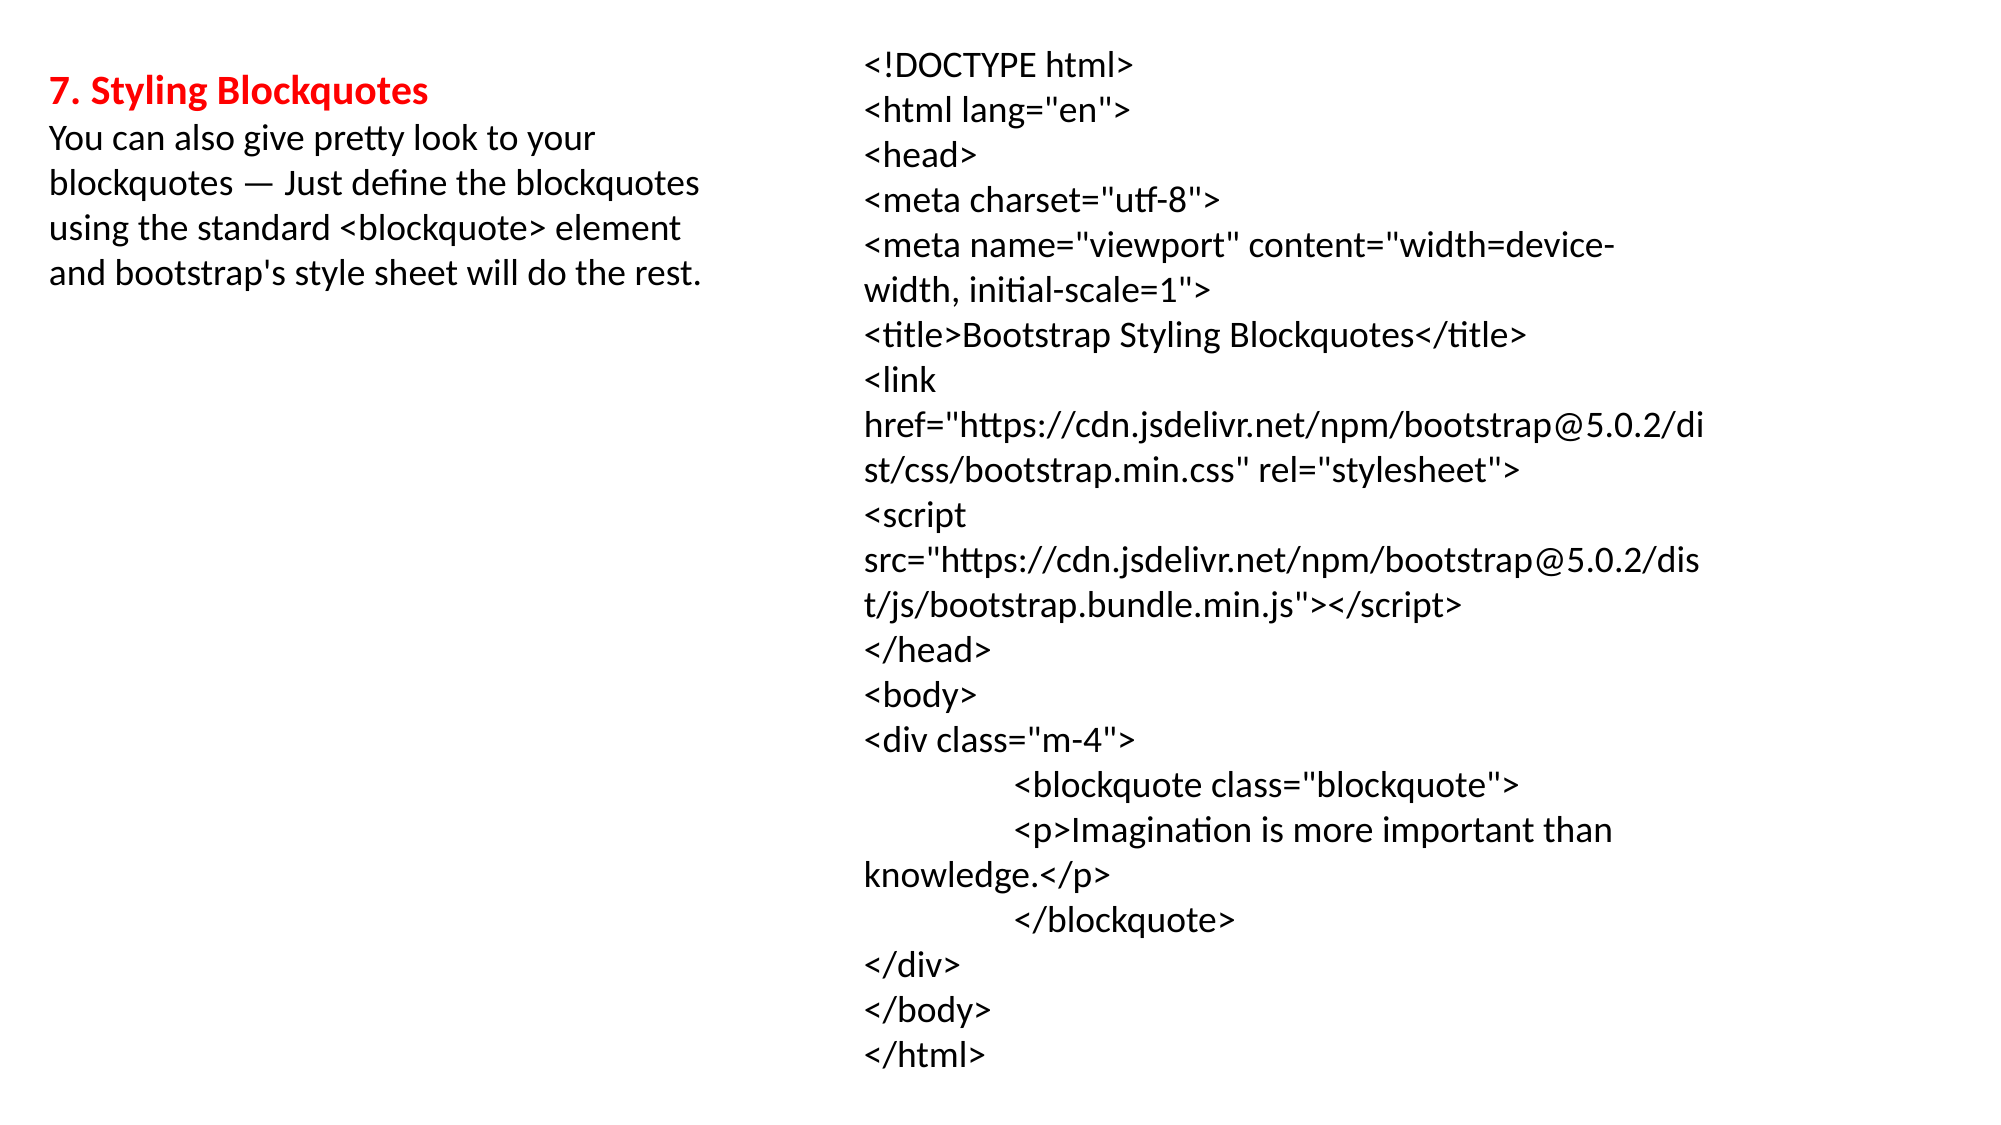

<!DOCTYPE html>
<html lang="en">
<head>
<meta charset="utf-8">
<meta name="viewport" content="width=device-width, initial-scale=1">
<title>Bootstrap Styling Blockquotes</title>
<link href="https://cdn.jsdelivr.net/npm/bootstrap@5.0.2/dist/css/bootstrap.min.css" rel="stylesheet">
<script src="https://cdn.jsdelivr.net/npm/bootstrap@5.0.2/dist/js/bootstrap.bundle.min.js"></script>
</head>
<body>
<div class="m-4">
	<blockquote class="blockquote">
    	<p>Imagination is more important than knowledge.</p>
	</blockquote>
</div>
</body>
</html>
7. Styling Blockquotes
You can also give pretty look to your blockquotes — Just define the blockquotes using the standard <blockquote> element and bootstrap's style sheet will do the rest.